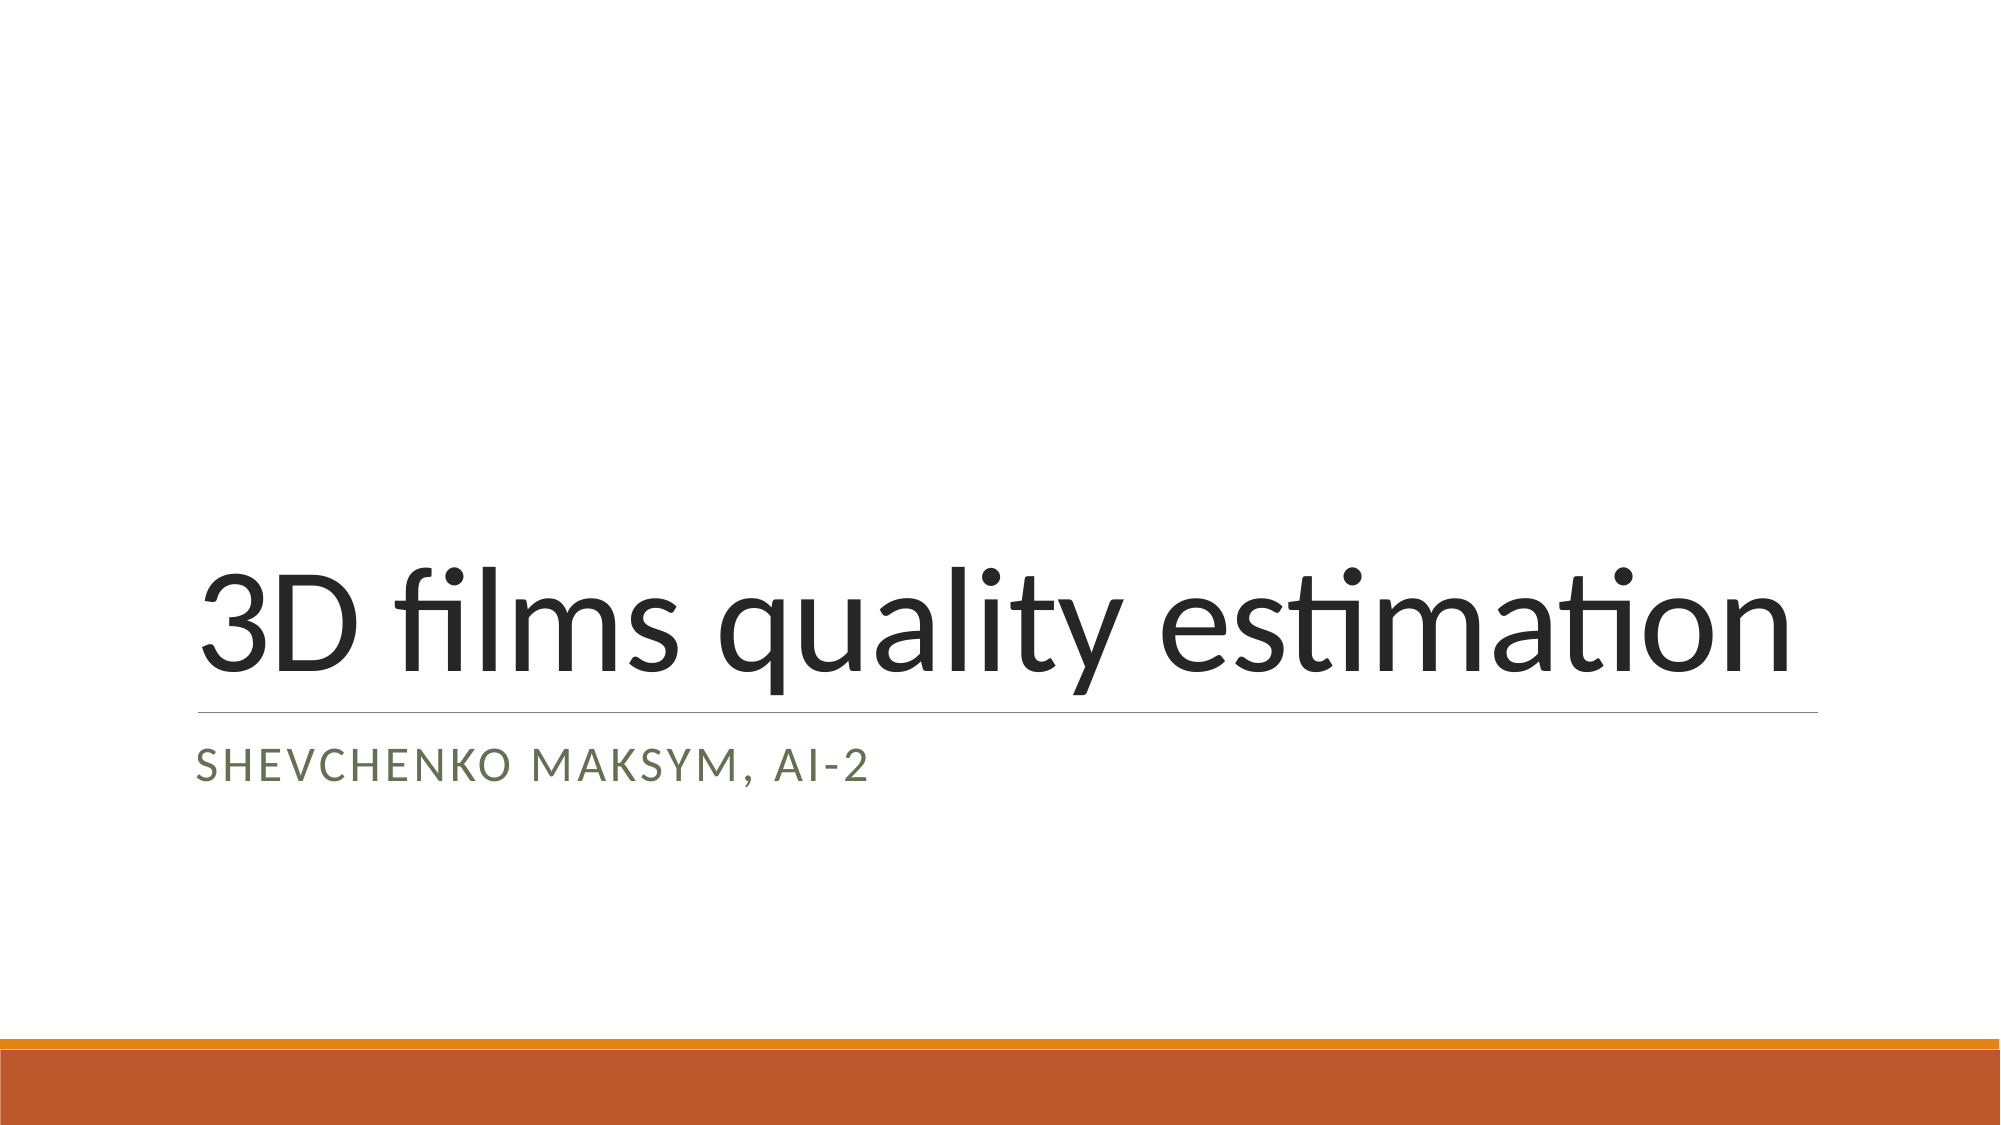

# 3D films quality estimation
Shevchenko Maksym, AI-2